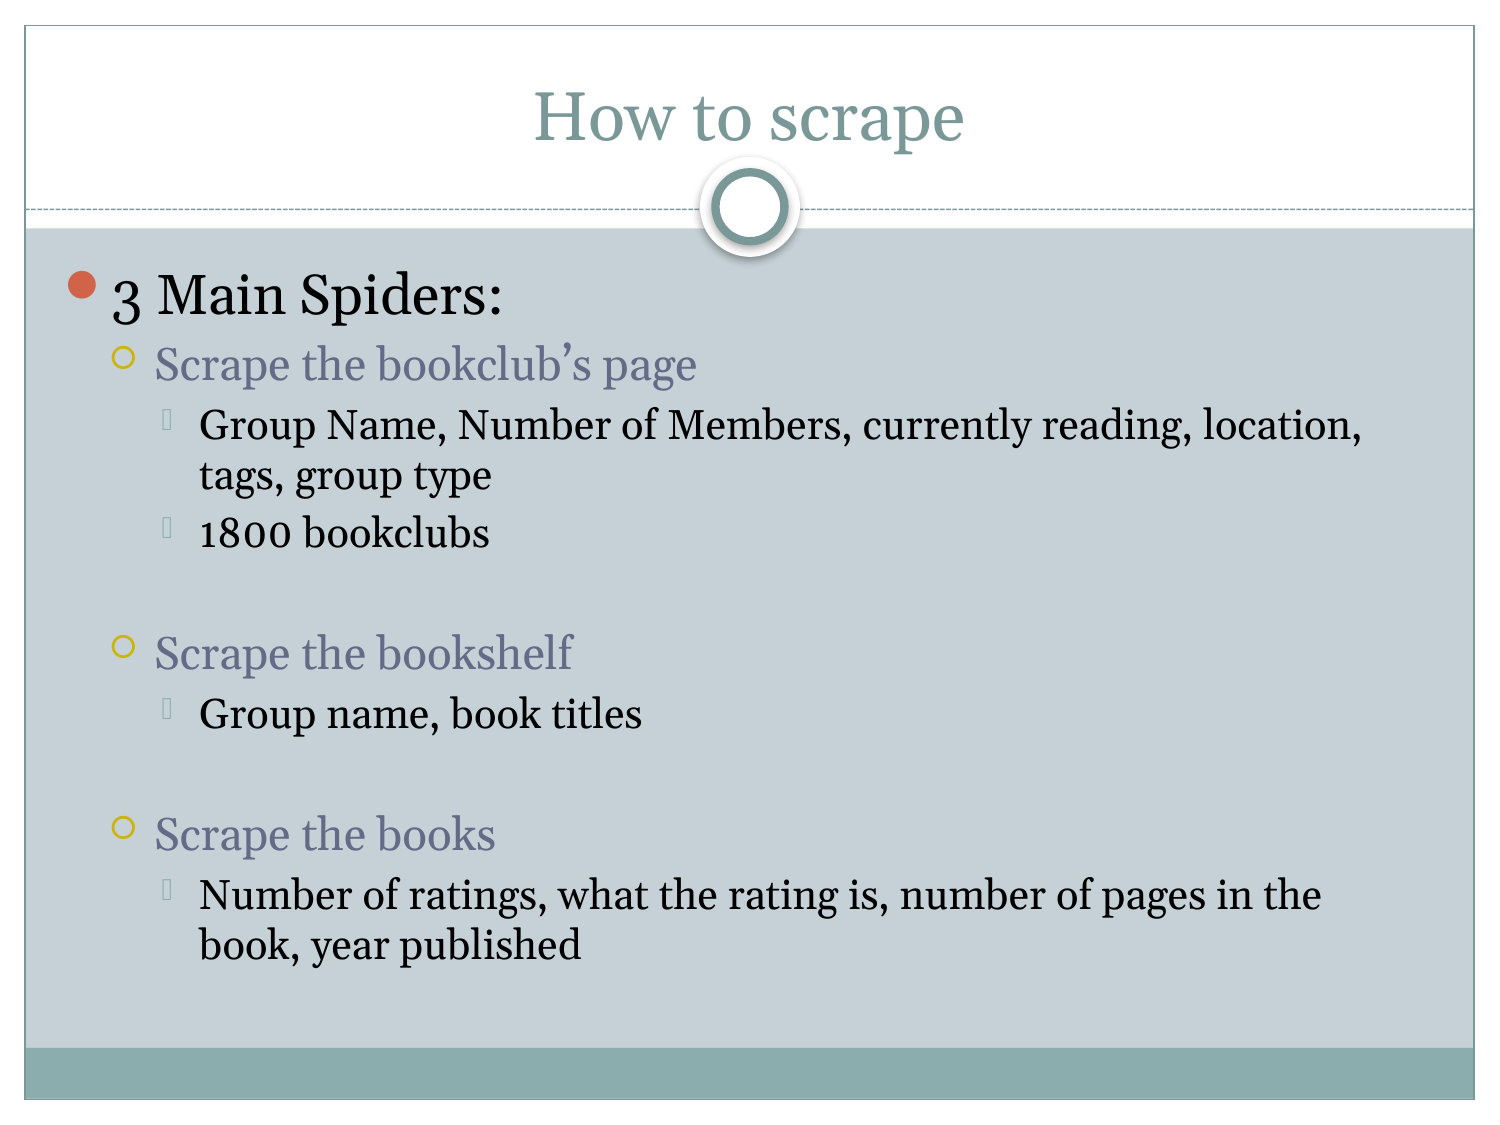

# How to scrape
3 Main Spiders:
Scrape the bookclub’s page
Group Name, Number of Members, currently reading, location, tags, group type
1800 bookclubs

Scrape the bookshelf
Group name, book titles

Scrape the books
Number of ratings, what the rating is, number of pages in the book, year published